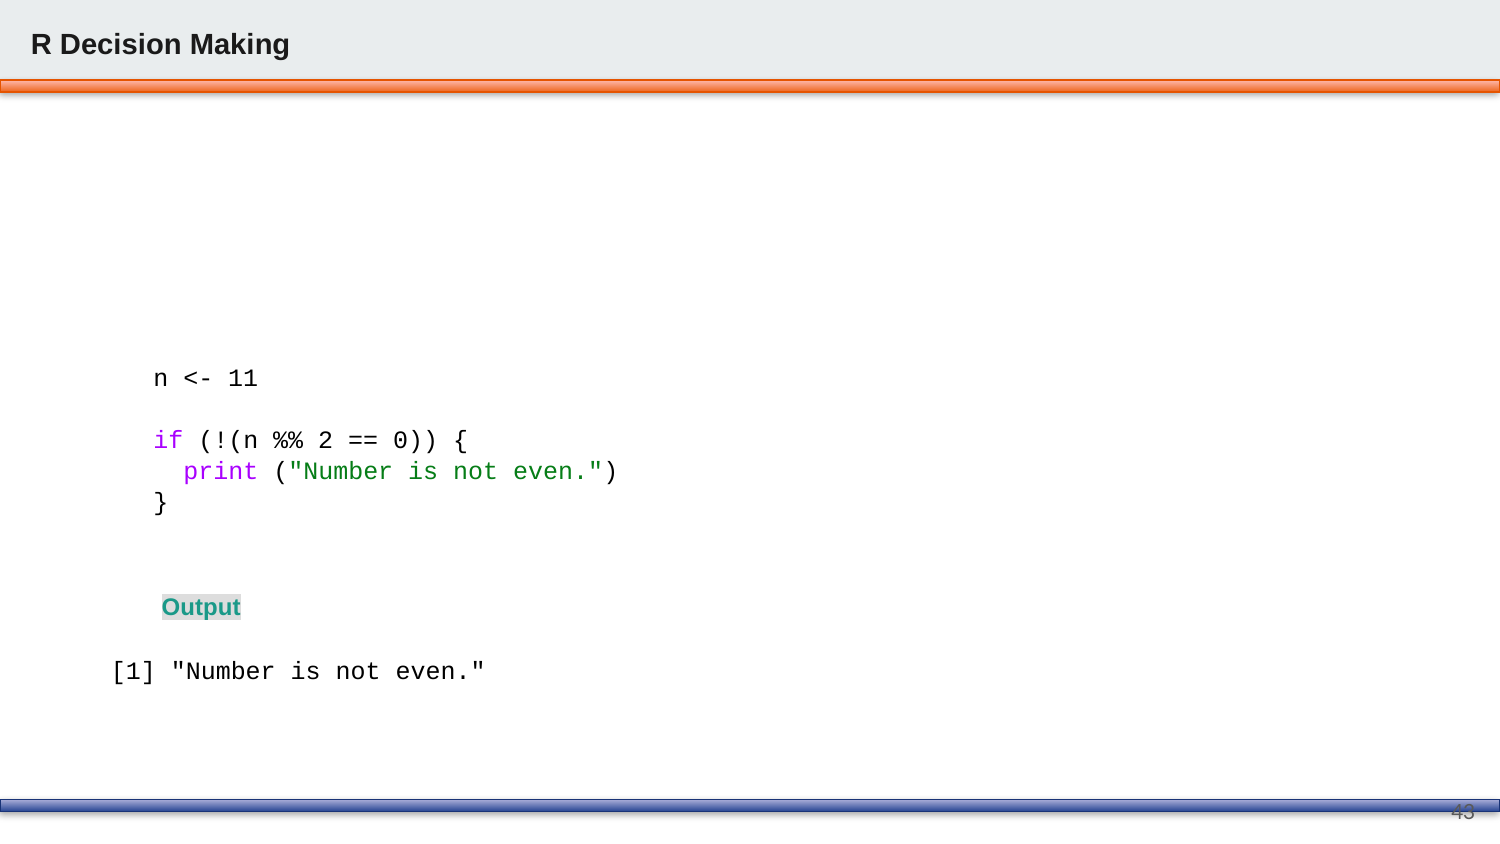

R Decision Making
| n <- 11 if (!(n %% 2 == 0)) { print ("Number is not even.") } |
| --- |
Output
| [1] "Number is not even." |
| --- |
43